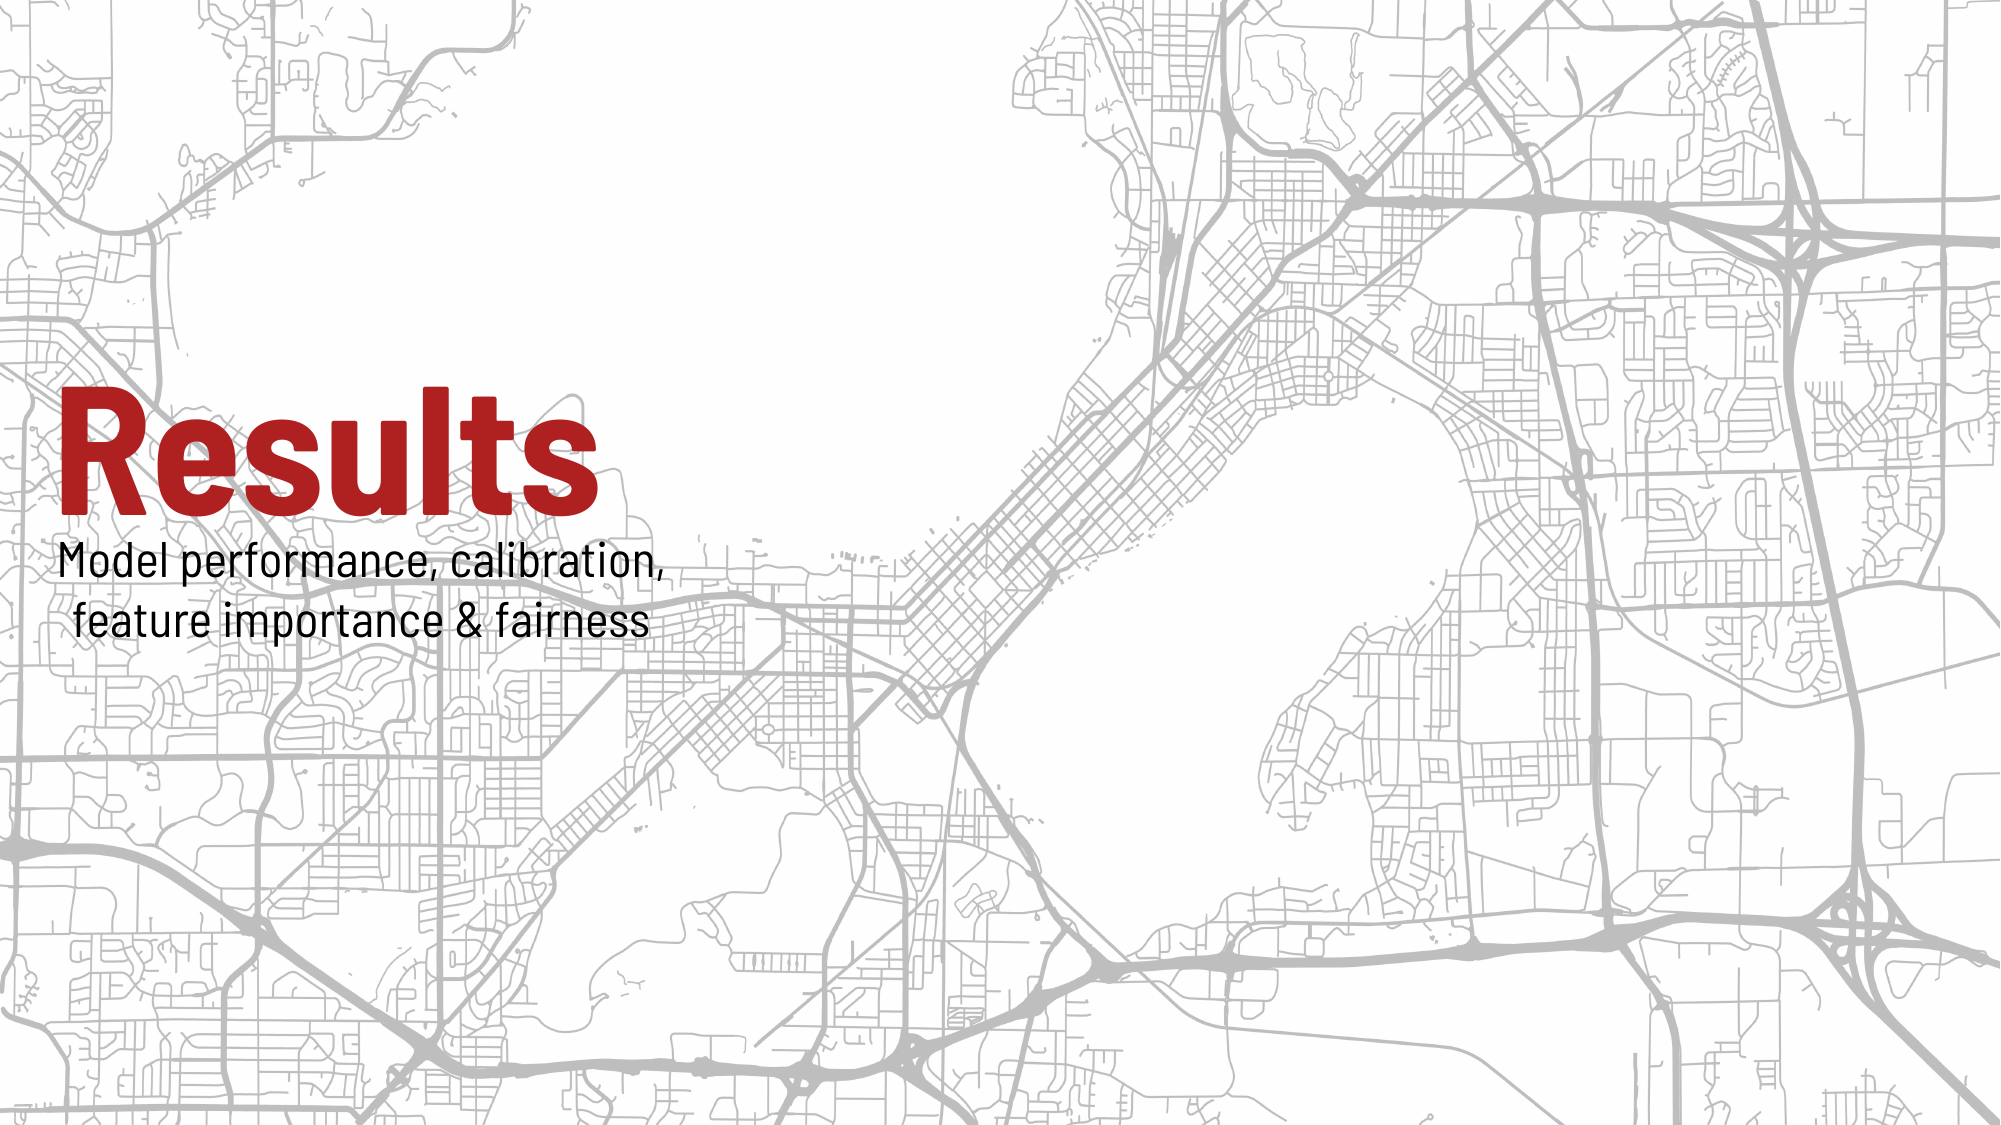

Results
Model performance, calibration,
feature importance & fairness